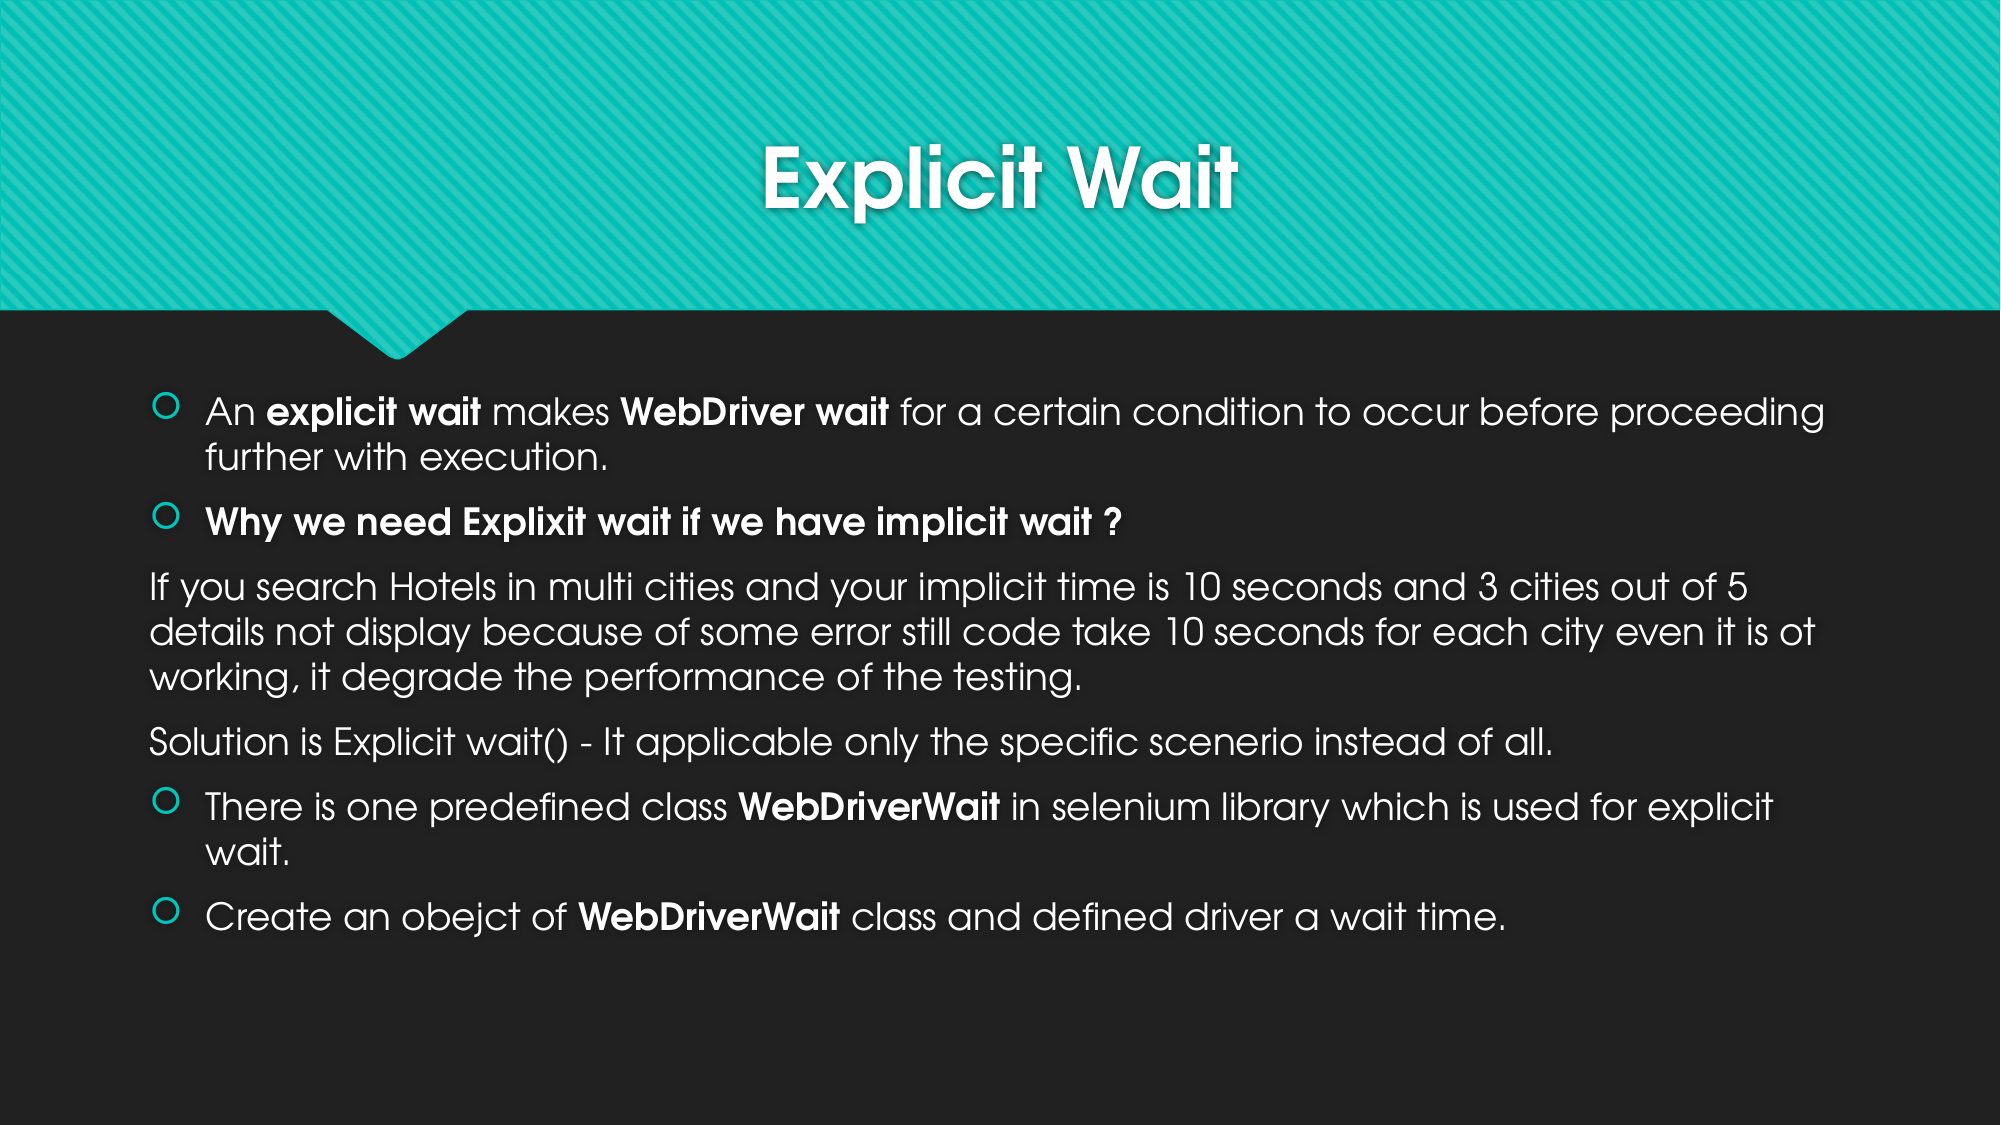

# Explicit Wait
An explicit wait makes WebDriver wait for a certain condition to occur before proceeding further with execution.
Why we need Explixit wait if we have implicit wait ?
If you search Hotels in multi cities and your implicit time is 10 seconds and 3 cities out of 5 details not display because of some error still code take 10 seconds for each city even it is ot working, it degrade the performance of the testing.
Solution is Explicit wait() - It applicable only the specific scenerio instead of all.
There is one predefined class WebDriverWait in selenium library which is used for explicit wait.
Create an obejct of WebDriverWait class and defined driver a wait time.